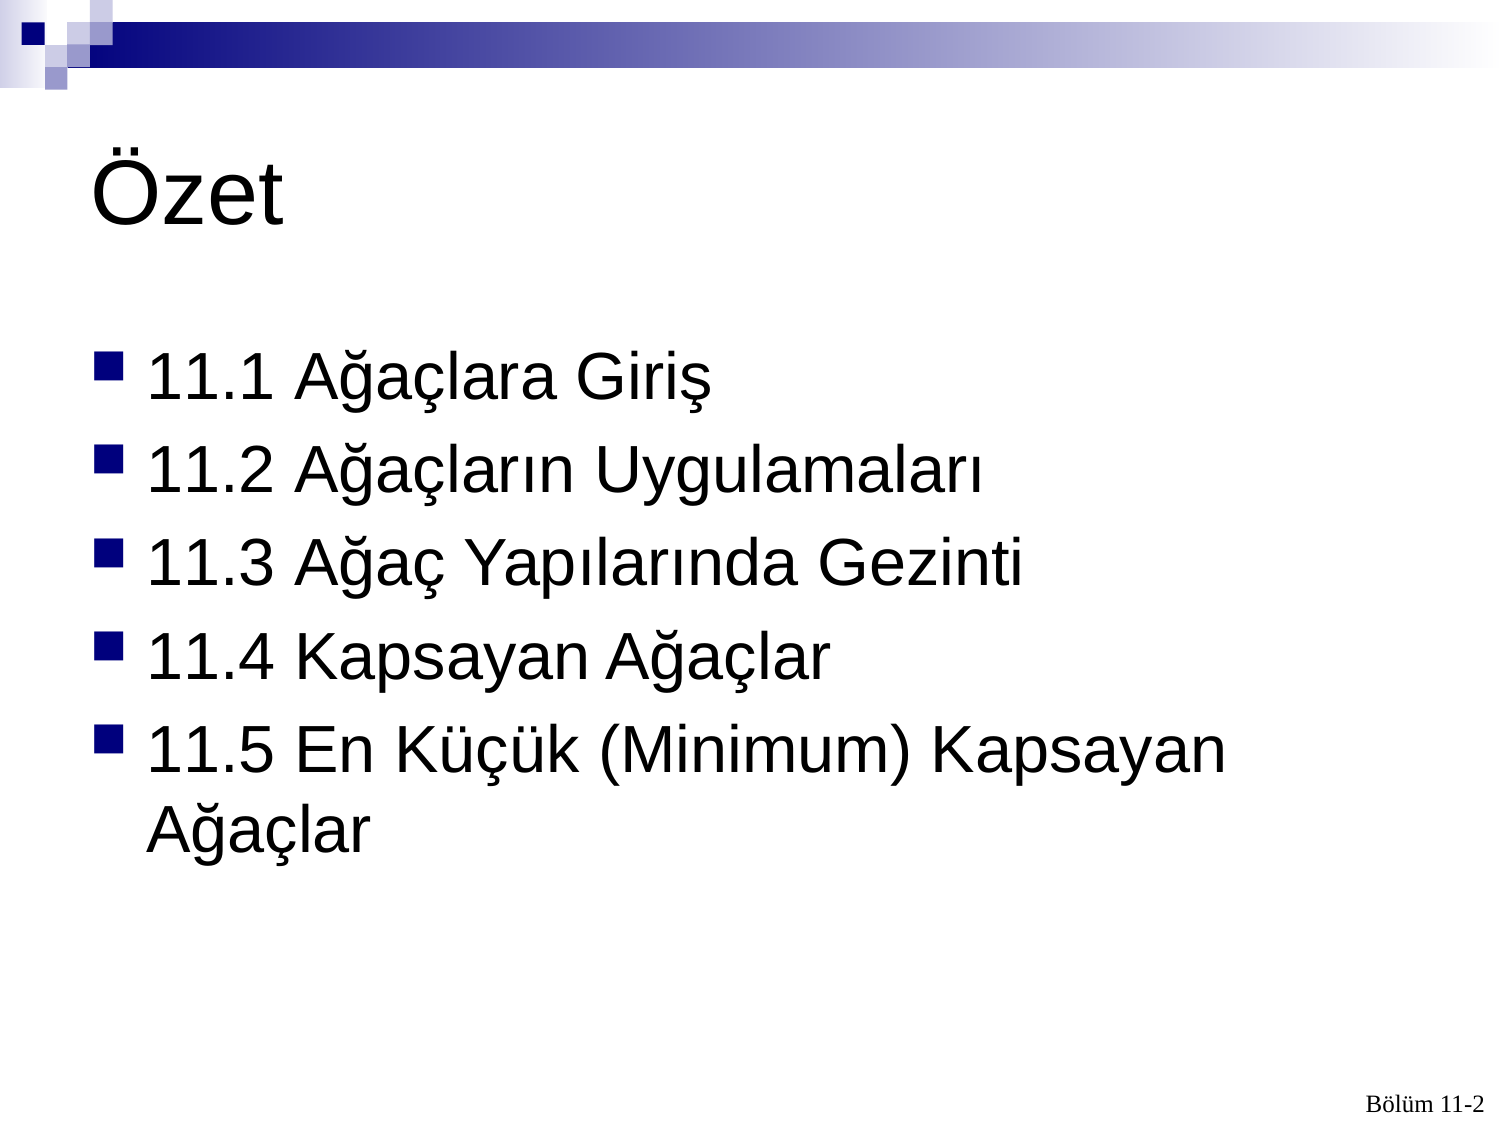

# Özet
11.1 Ağaçlara Giriş
11.2 Ağaçların Uygulamaları
11.3 Ağaç Yapılarında Gezinti
11.4 Kapsayan Ağaçlar
11.5 En Küçük (Minimum) Kapsayan Ağaçlar

Bölüm 11-2